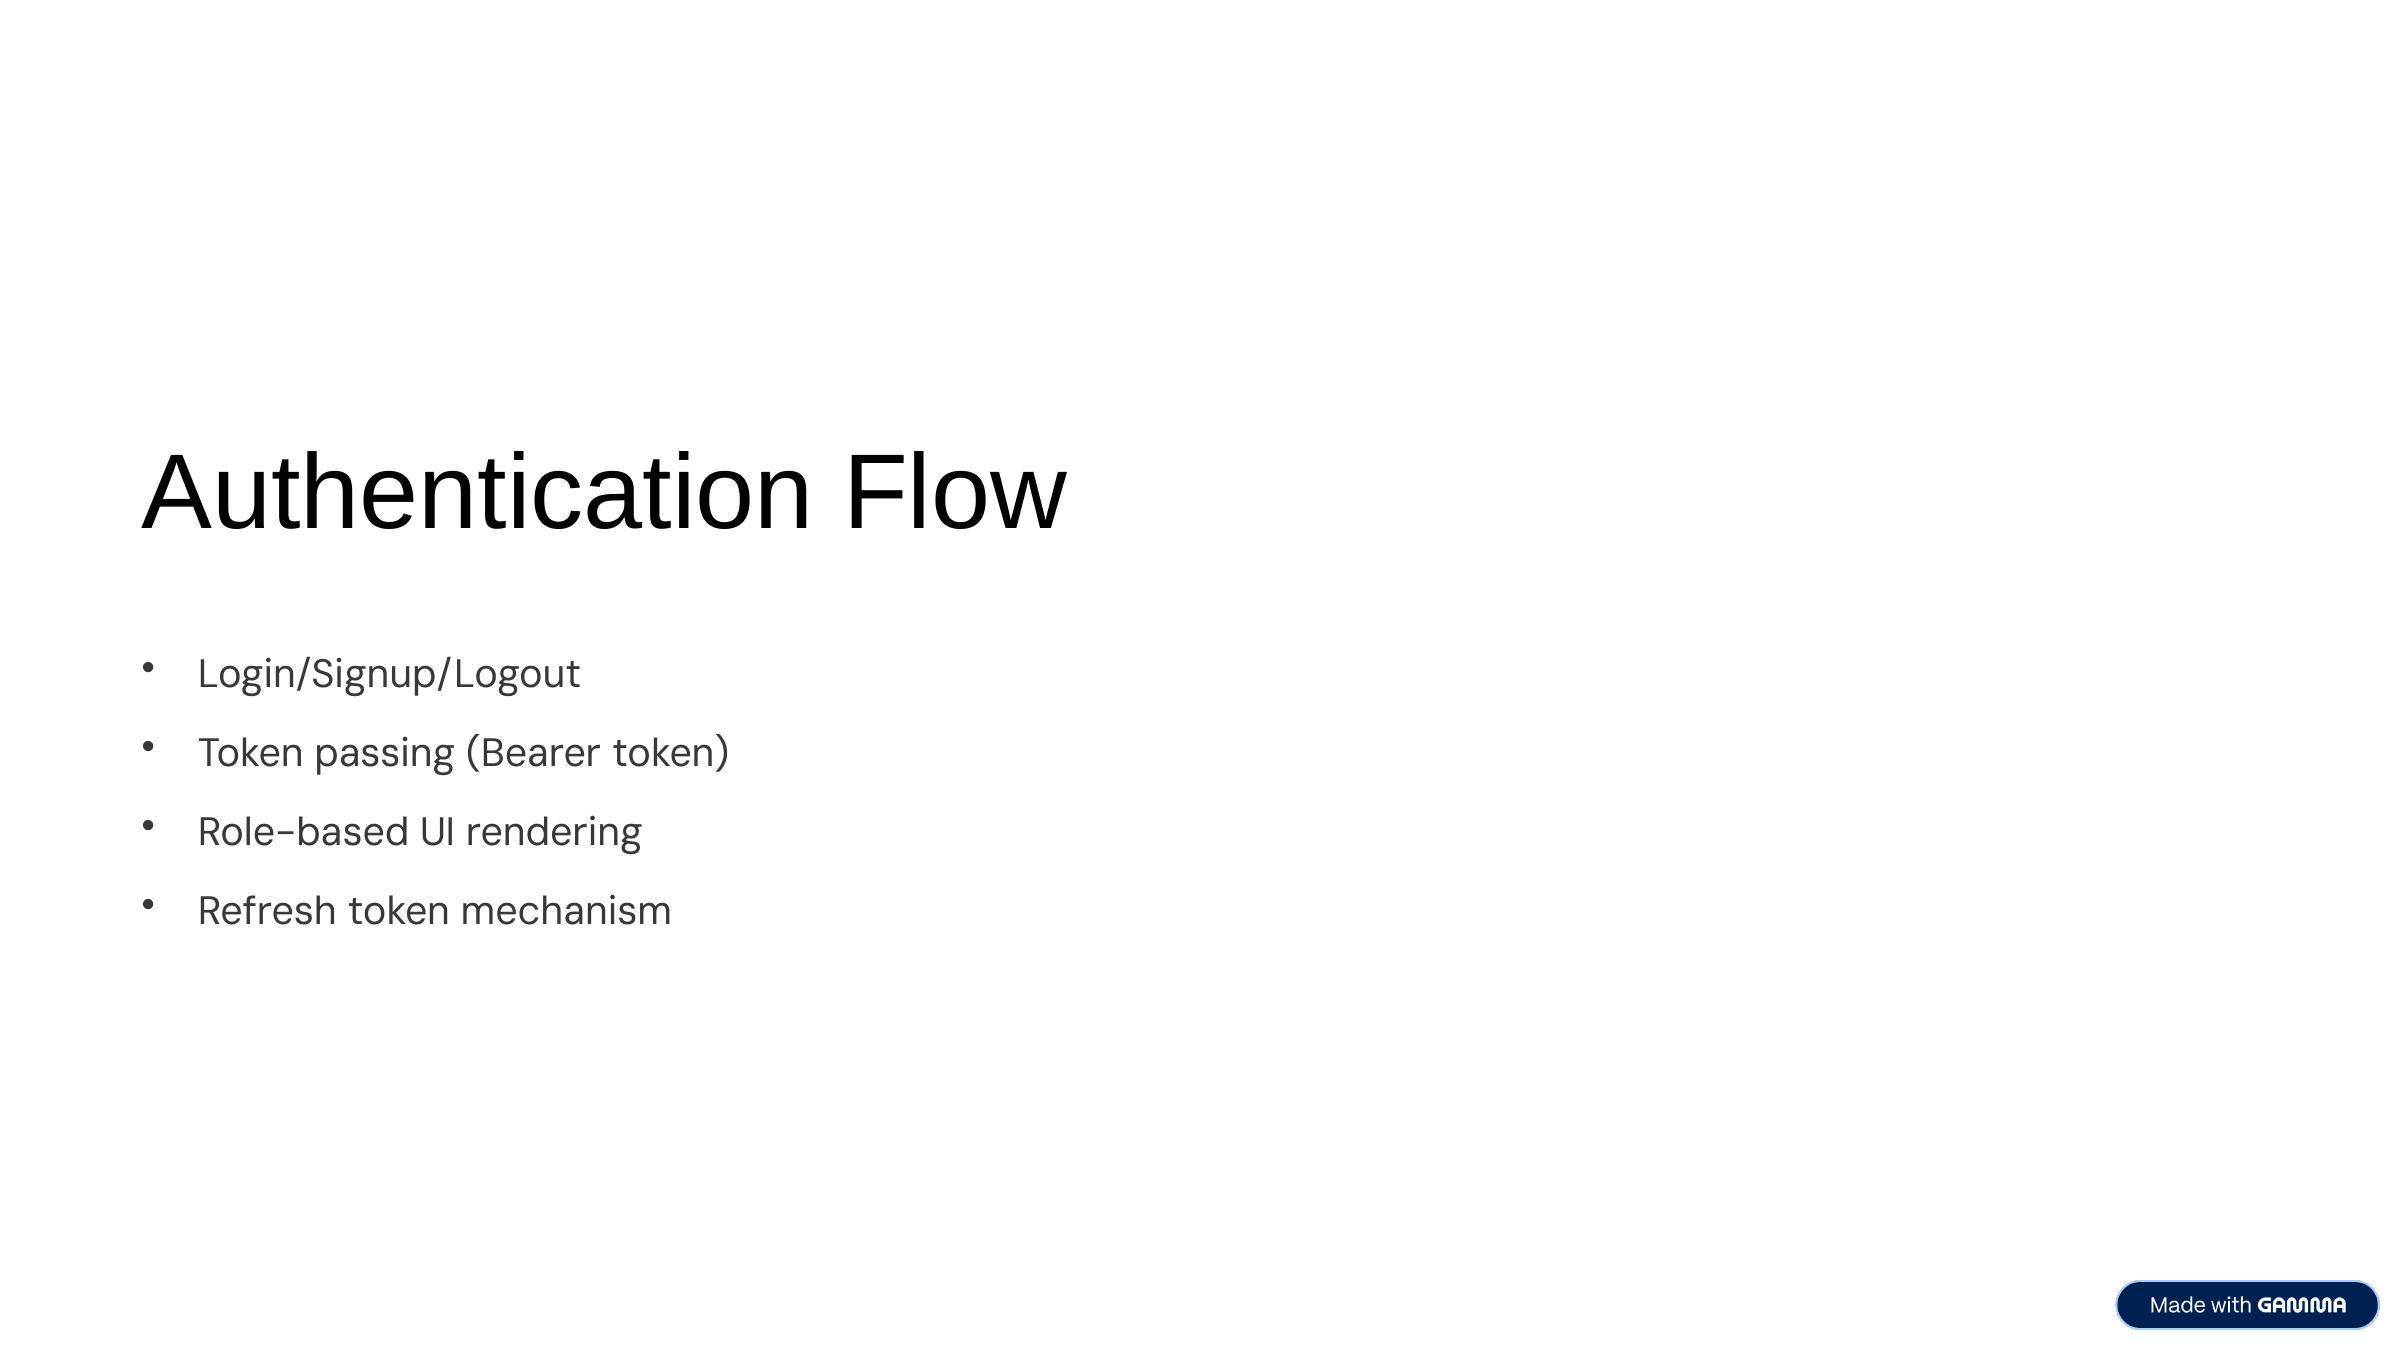

Authentication Flow
Login/Signup/Logout
Token passing (Bearer token)
Role-based UI rendering
Refresh token mechanism